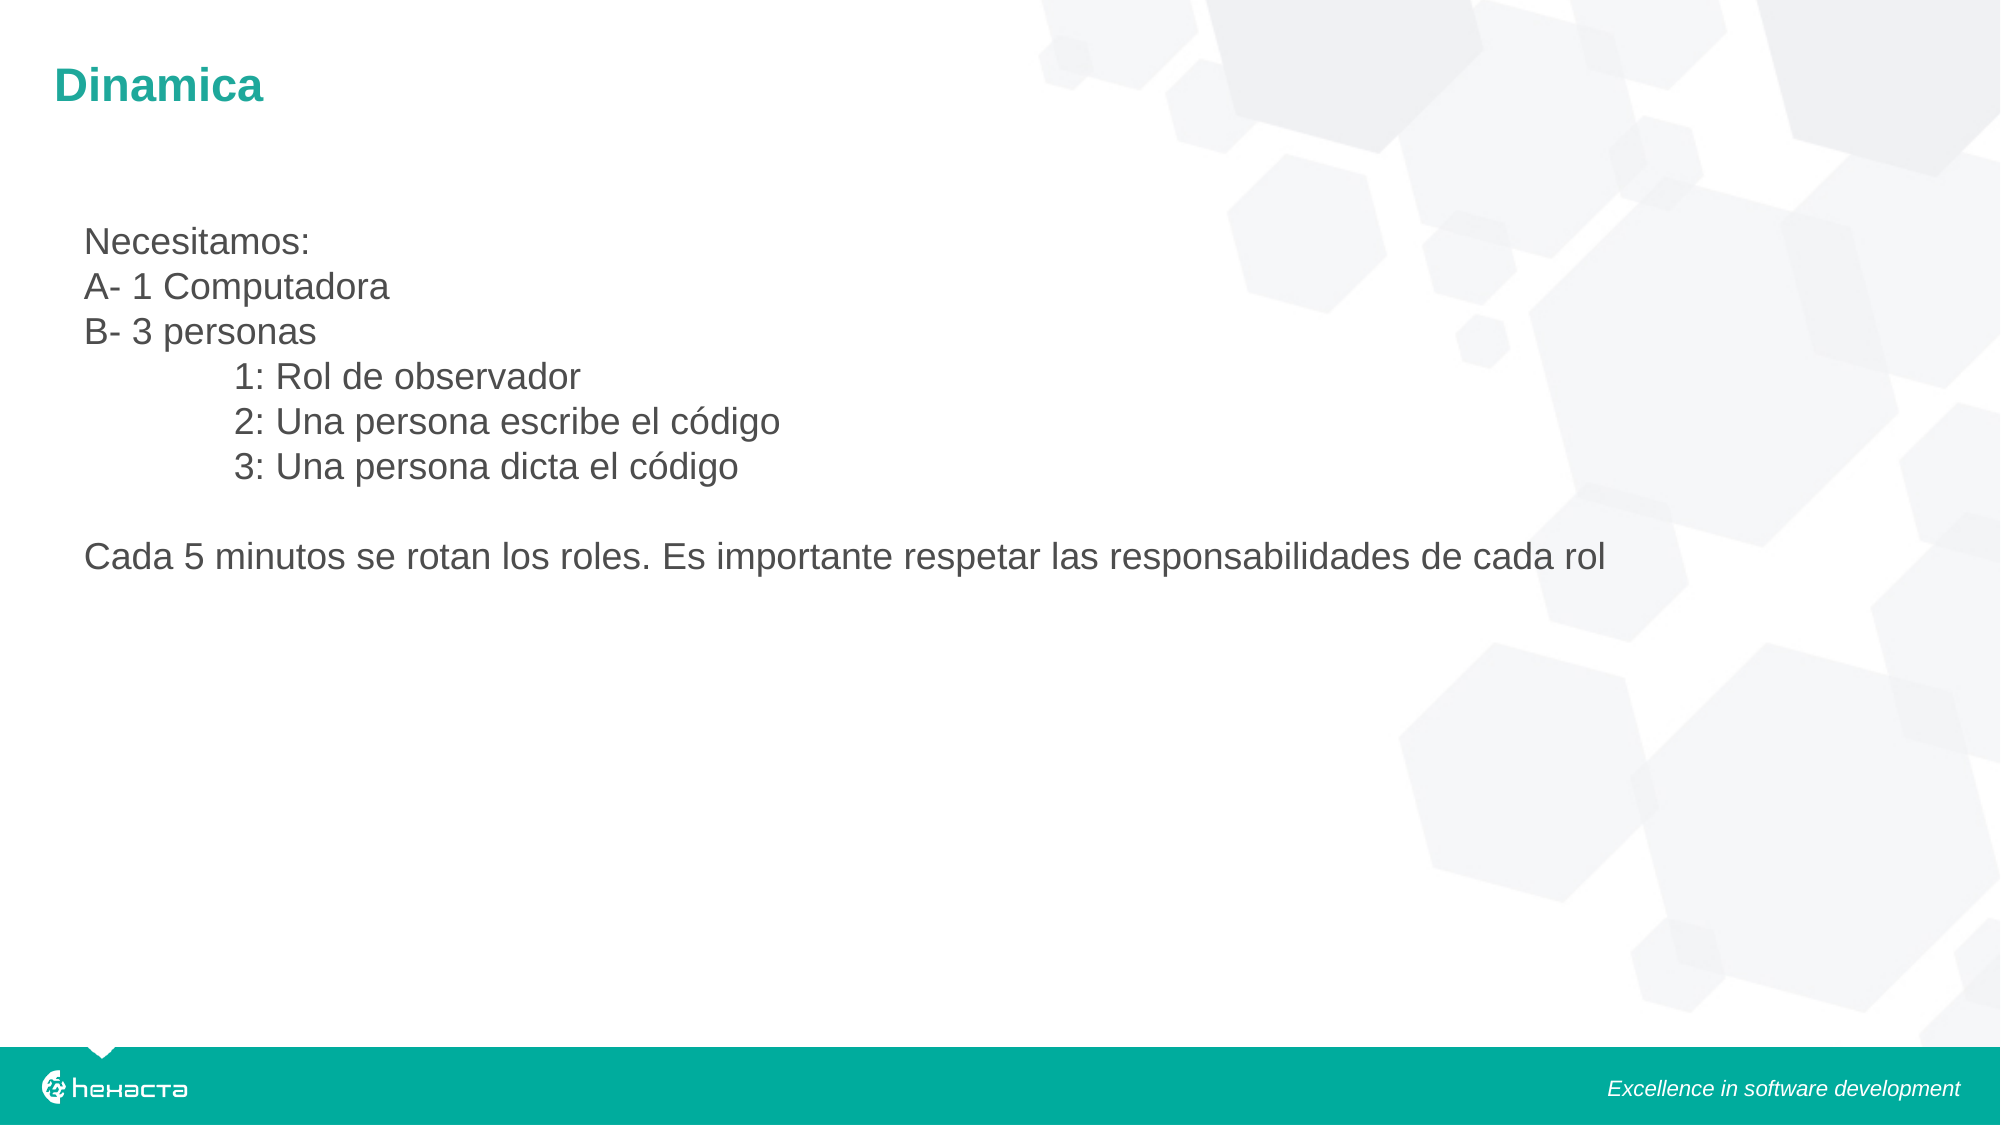

# Dinamica
Necesitamos:
A- 1 Computadora
B- 3 personas
	1: Rol de observador
	2: Una persona escribe el código
	3: Una persona dicta el código

Cada 5 minutos se rotan los roles. Es importante respetar las responsabilidades de cada rol